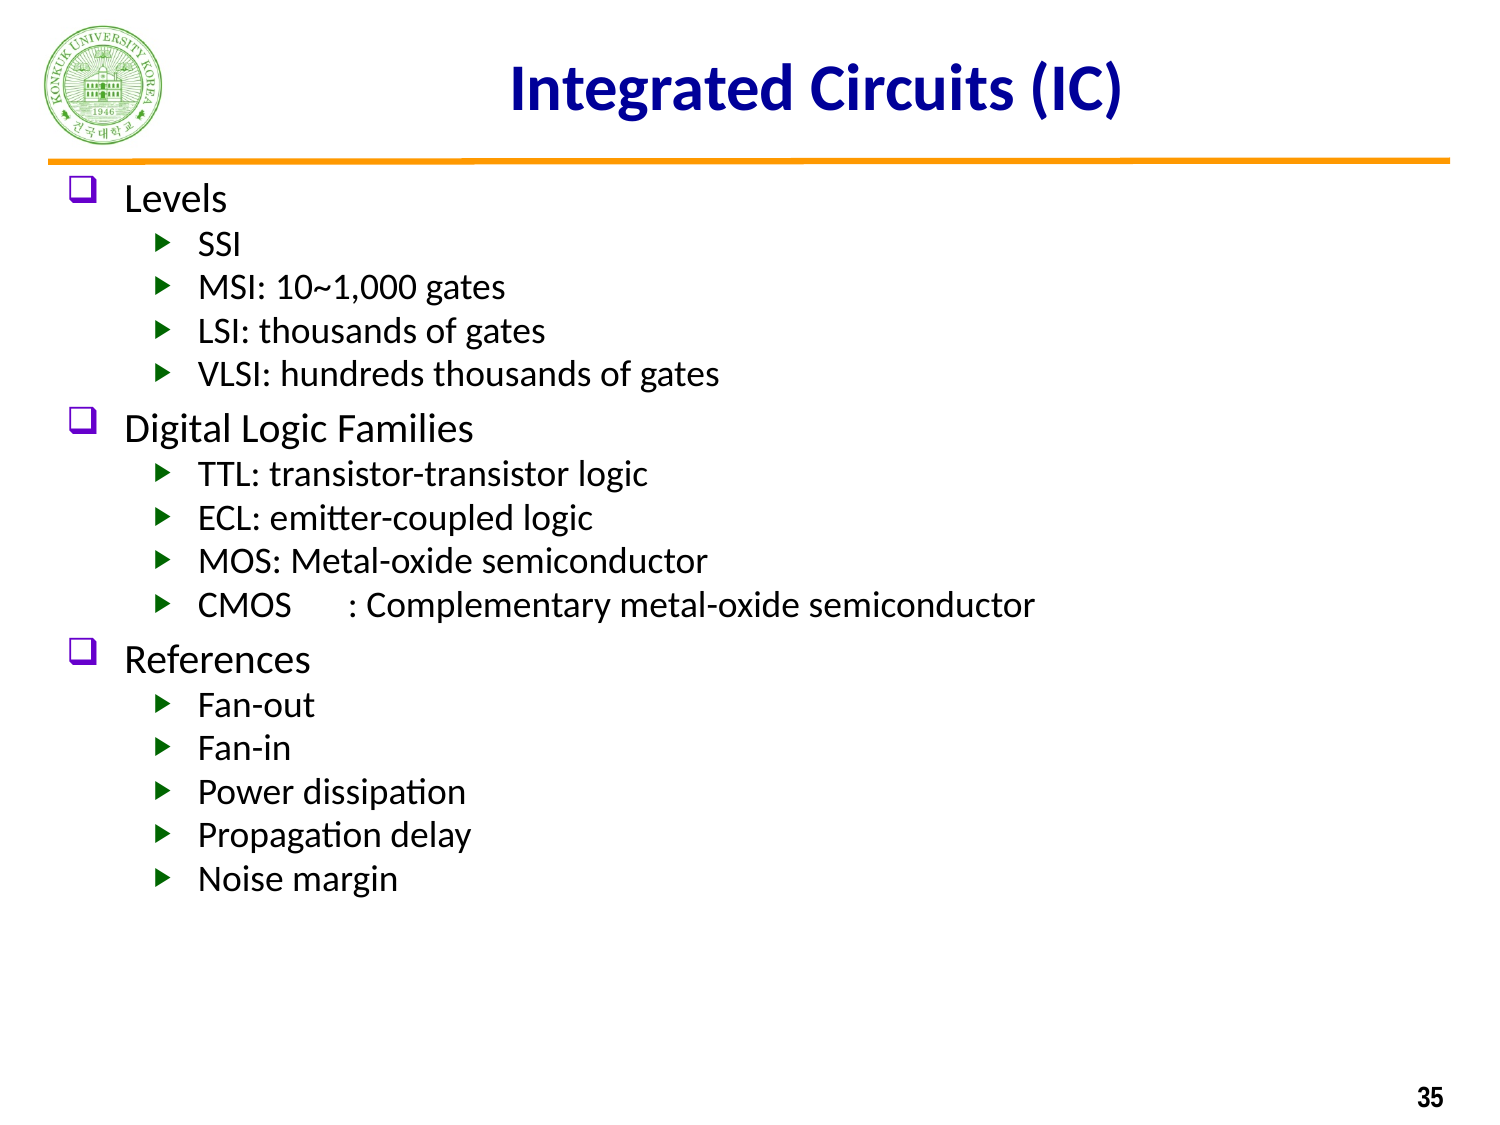

# Integrated Circuits (IC)
Levels
SSI
MSI: 10~1,000 gates
LSI: thousands of gates
VLSI: hundreds thousands of gates
Digital Logic Families
TTL: transistor-transistor logic
ECL: emitter-coupled logic
MOS: Metal-oxide semiconductor
CMOS	: Complementary metal-oxide semiconductor
References
Fan-out
Fan-in
Power dissipation
Propagation delay
Noise margin
35